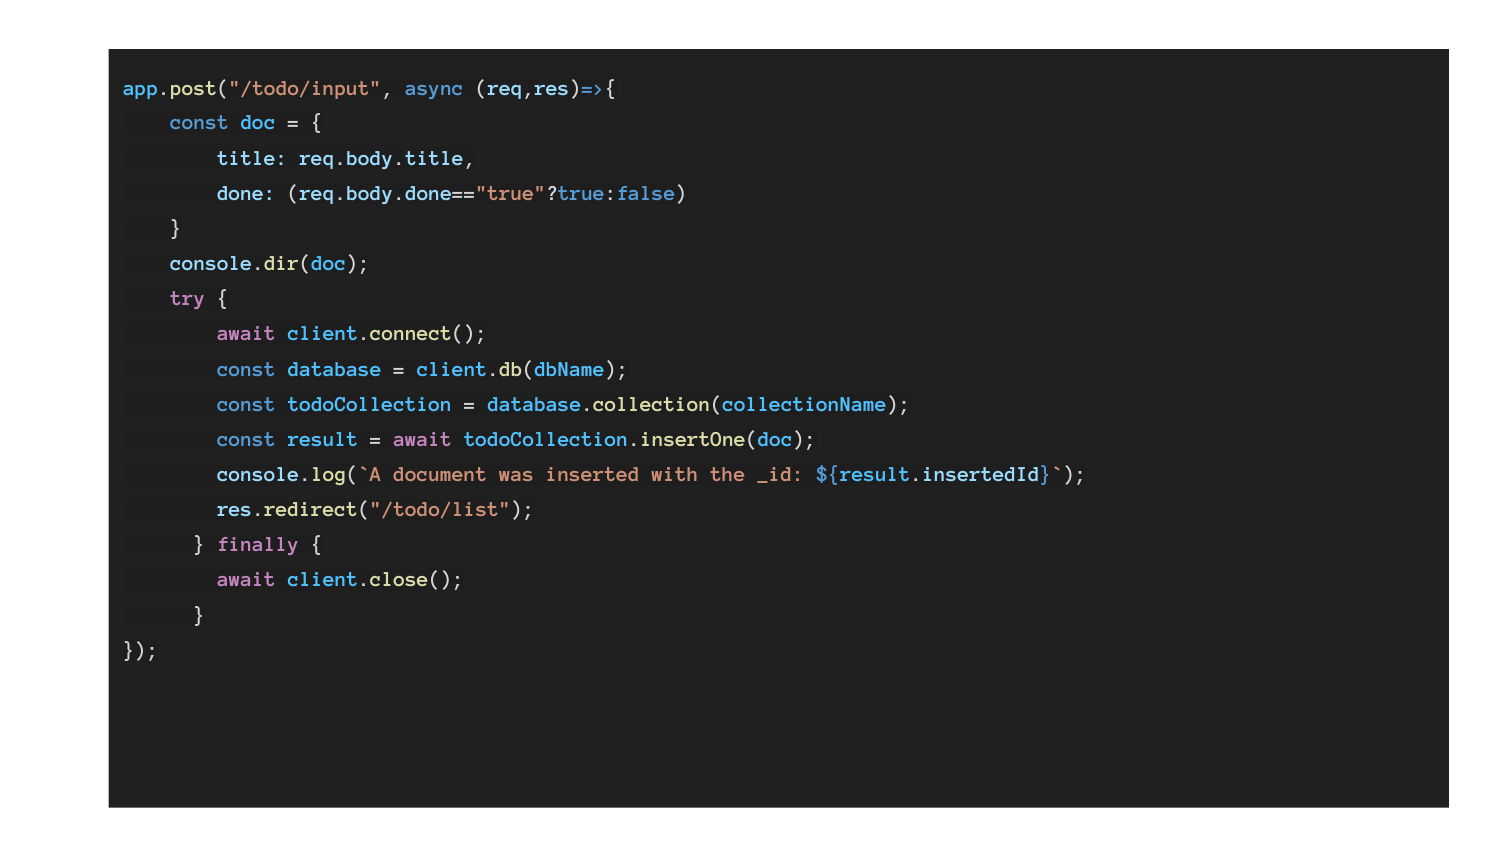

app.post("/todo/input", async (req,res)=>{
    const doc = {
        title: req.body.title,
        done: (req.body.done=="true"?true:false)
    }
    console.dir(doc);
    try {
        await client.connect();
        const database = client.db(dbName);
        const todoCollection = database.collection(collectionName);
        const result = await todoCollection.insertOne(doc);
        console.log(`A document was inserted with the _id: ${result.insertedId}`);
        res.redirect("/todo/list");
      } finally {
        await client.close();
      }
});